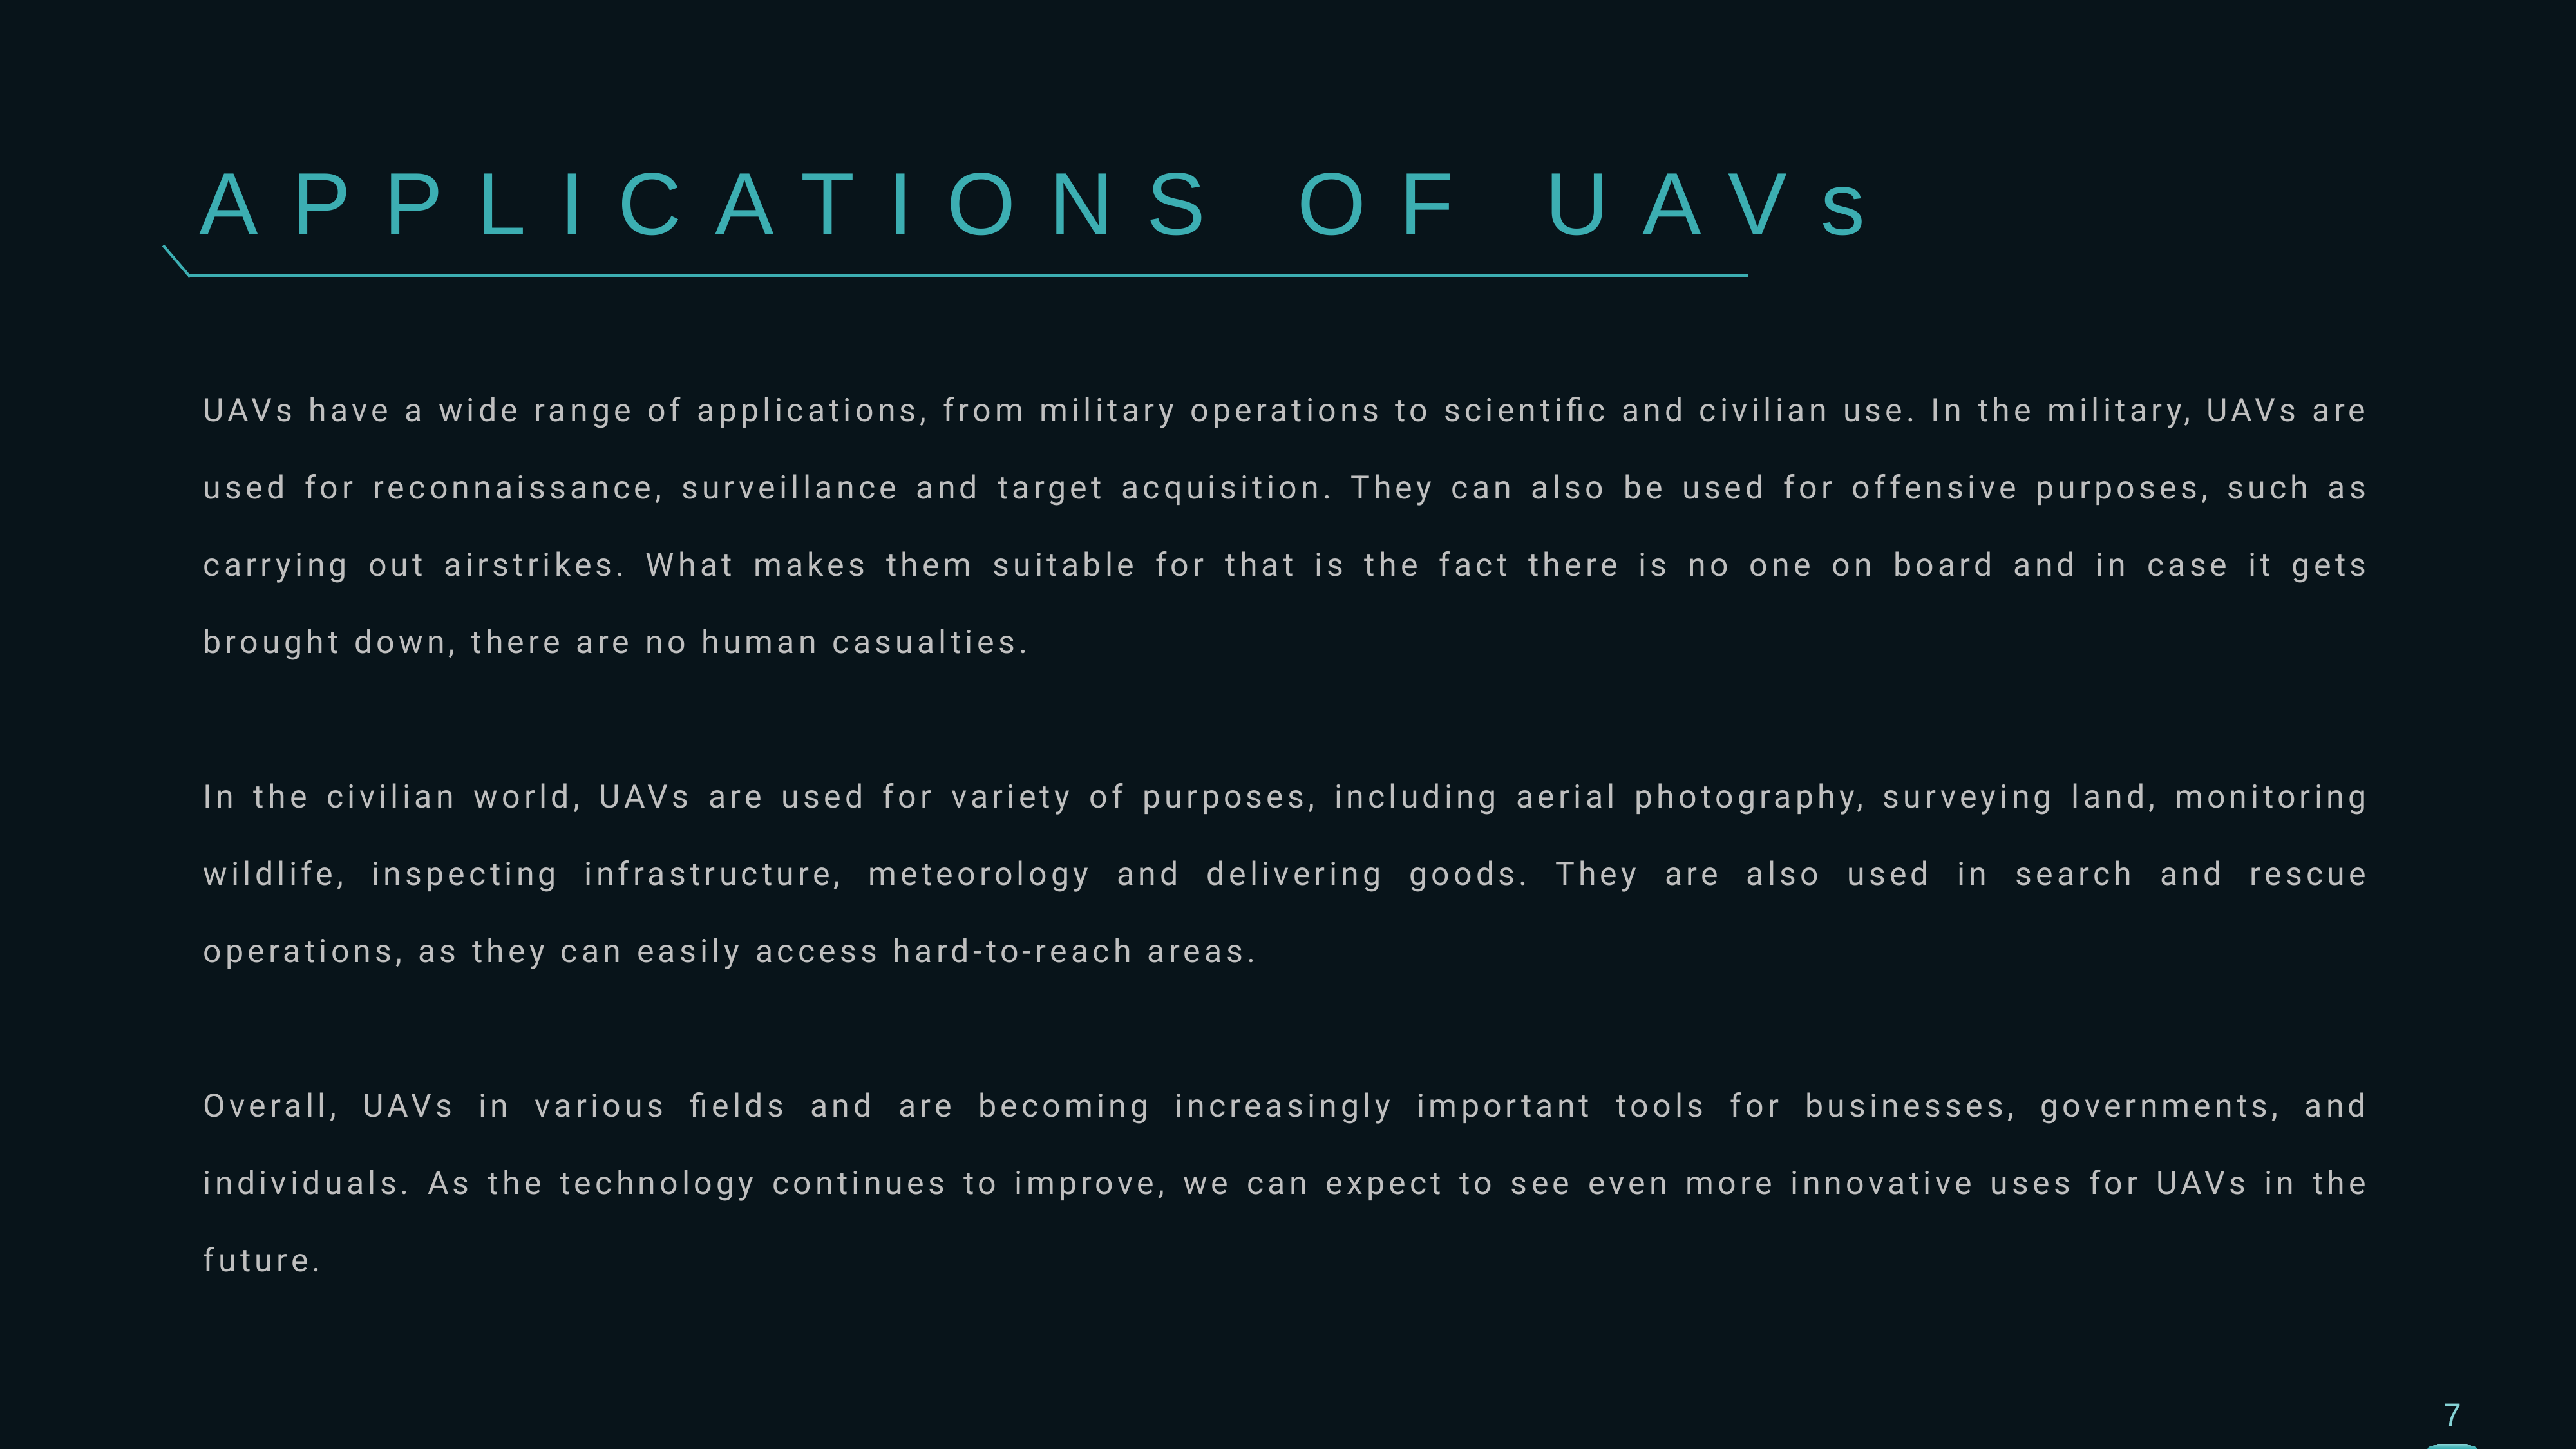

APPLICATIONS OF UAVs
UAVs have a wide range of applications, from military operations to scientific and civilian use. In the military, UAVs are used for reconnaissance, surveillance and target acquisition. They can also be used for offensive purposes, such as carrying out airstrikes. What makes them suitable for that is the fact there is no one on board and in case it gets brought down, there are no human casualties.

In the civilian world, UAVs are used for variety of purposes, including aerial photography, surveying land, monitoring wildlife, inspecting infrastructure, meteorology and delivering goods. They are also used in search and rescue operations, as they can easily access hard-to-reach areas.

Overall, UAVs in various fields and are becoming increasingly important tools for businesses, governments, and individuals. As the technology continues to improve, we can expect to see even more innovative uses for UAVs in the future.

7